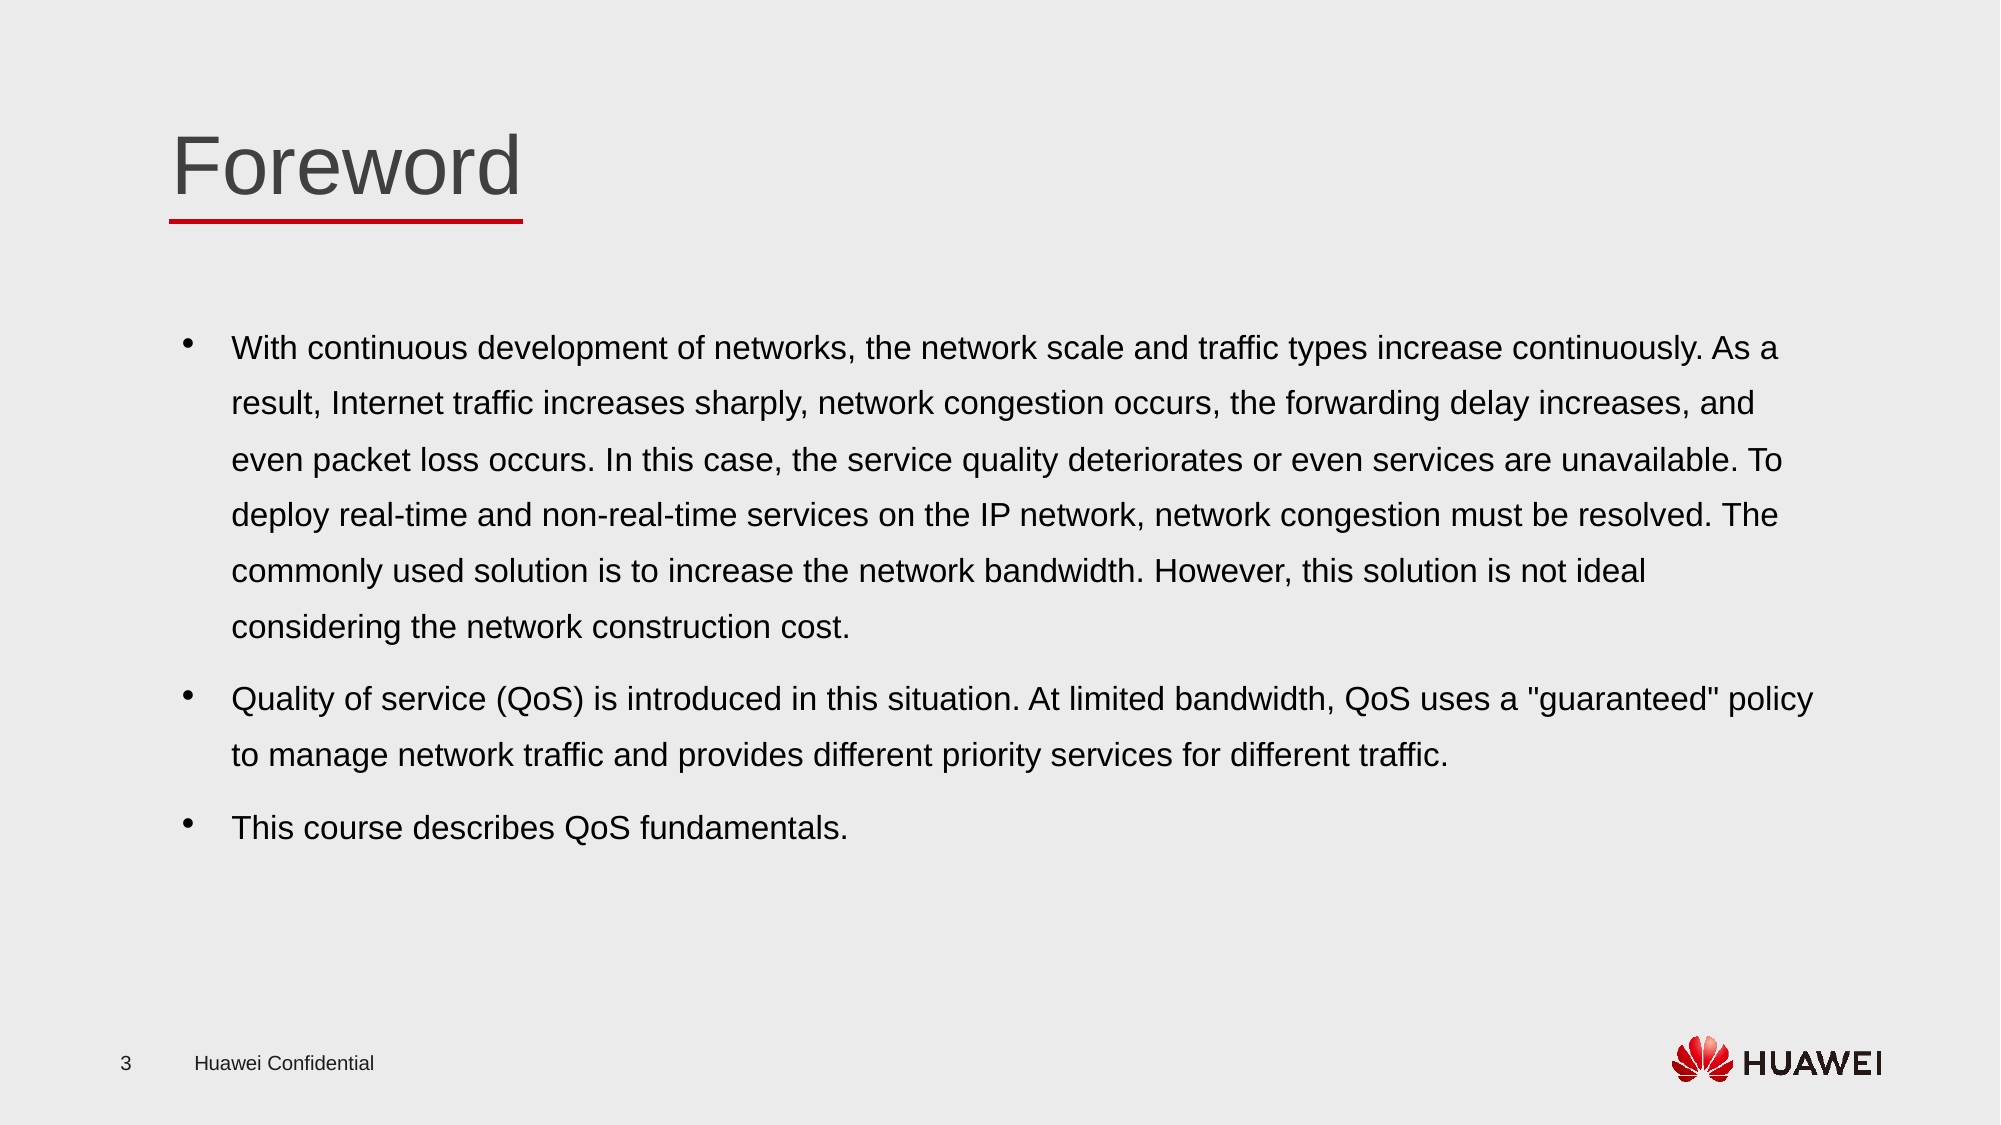

With continuous development of networks, the network scale and traffic types increase continuously. As a result, Internet traffic increases sharply, network congestion occurs, the forwarding delay increases, and even packet loss occurs. In this case, the service quality deteriorates or even services are unavailable. To deploy real-time and non-real-time services on the IP network, network congestion must be resolved. The commonly used solution is to increase the network bandwidth. However, this solution is not ideal considering the network construction cost.
Quality of service (QoS) is introduced in this situation. At limited bandwidth, QoS uses a "guaranteed" policy to manage network traffic and provides different priority services for different traffic.
This course describes QoS fundamentals.